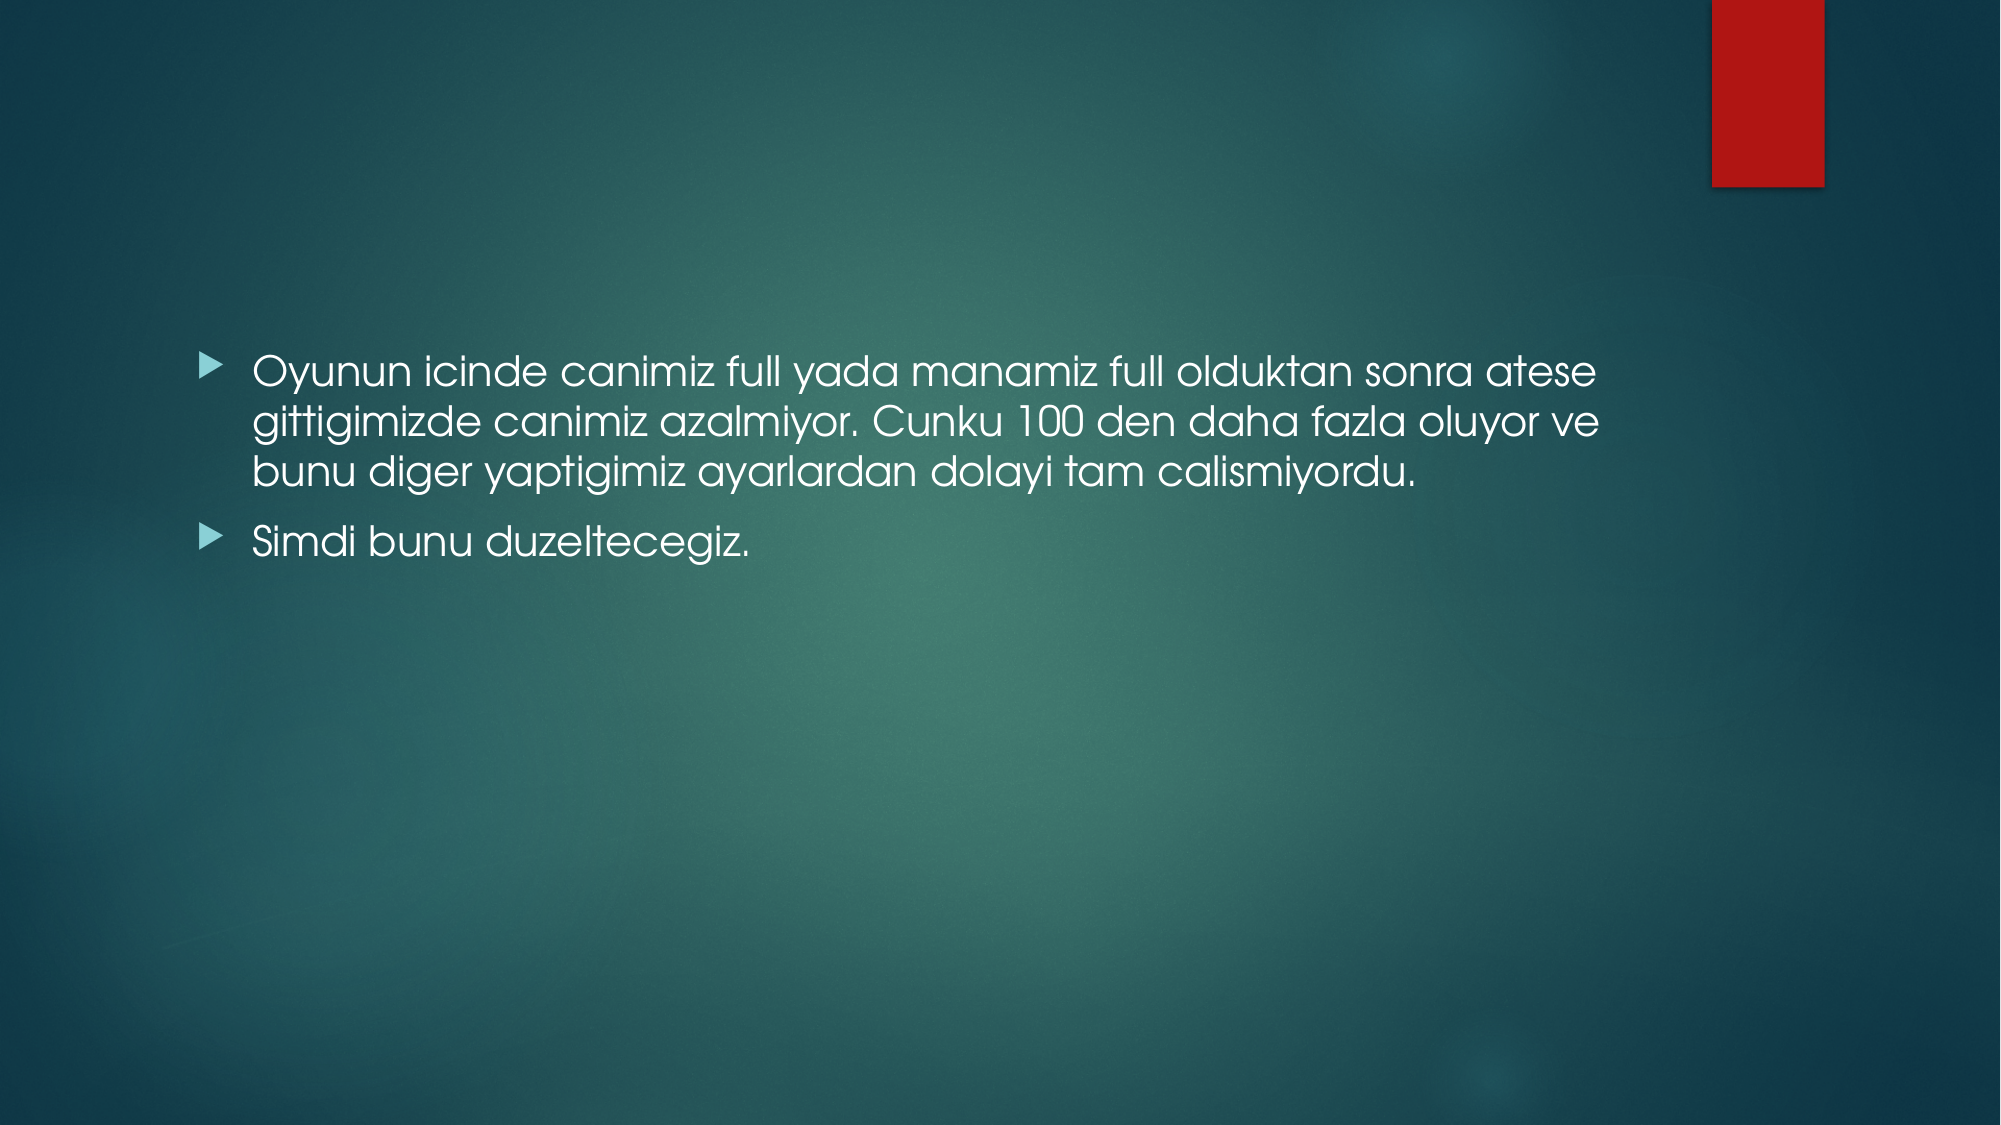

Oyunun icinde canimiz full yada manamiz full olduktan sonra atese gittigimizde canimiz azalmiyor. Cunku 100 den daha fazla oluyor ve bunu diger yaptigimiz ayarlardan dolayi tam calismiyordu.
Simdi bunu duzeltecegiz.